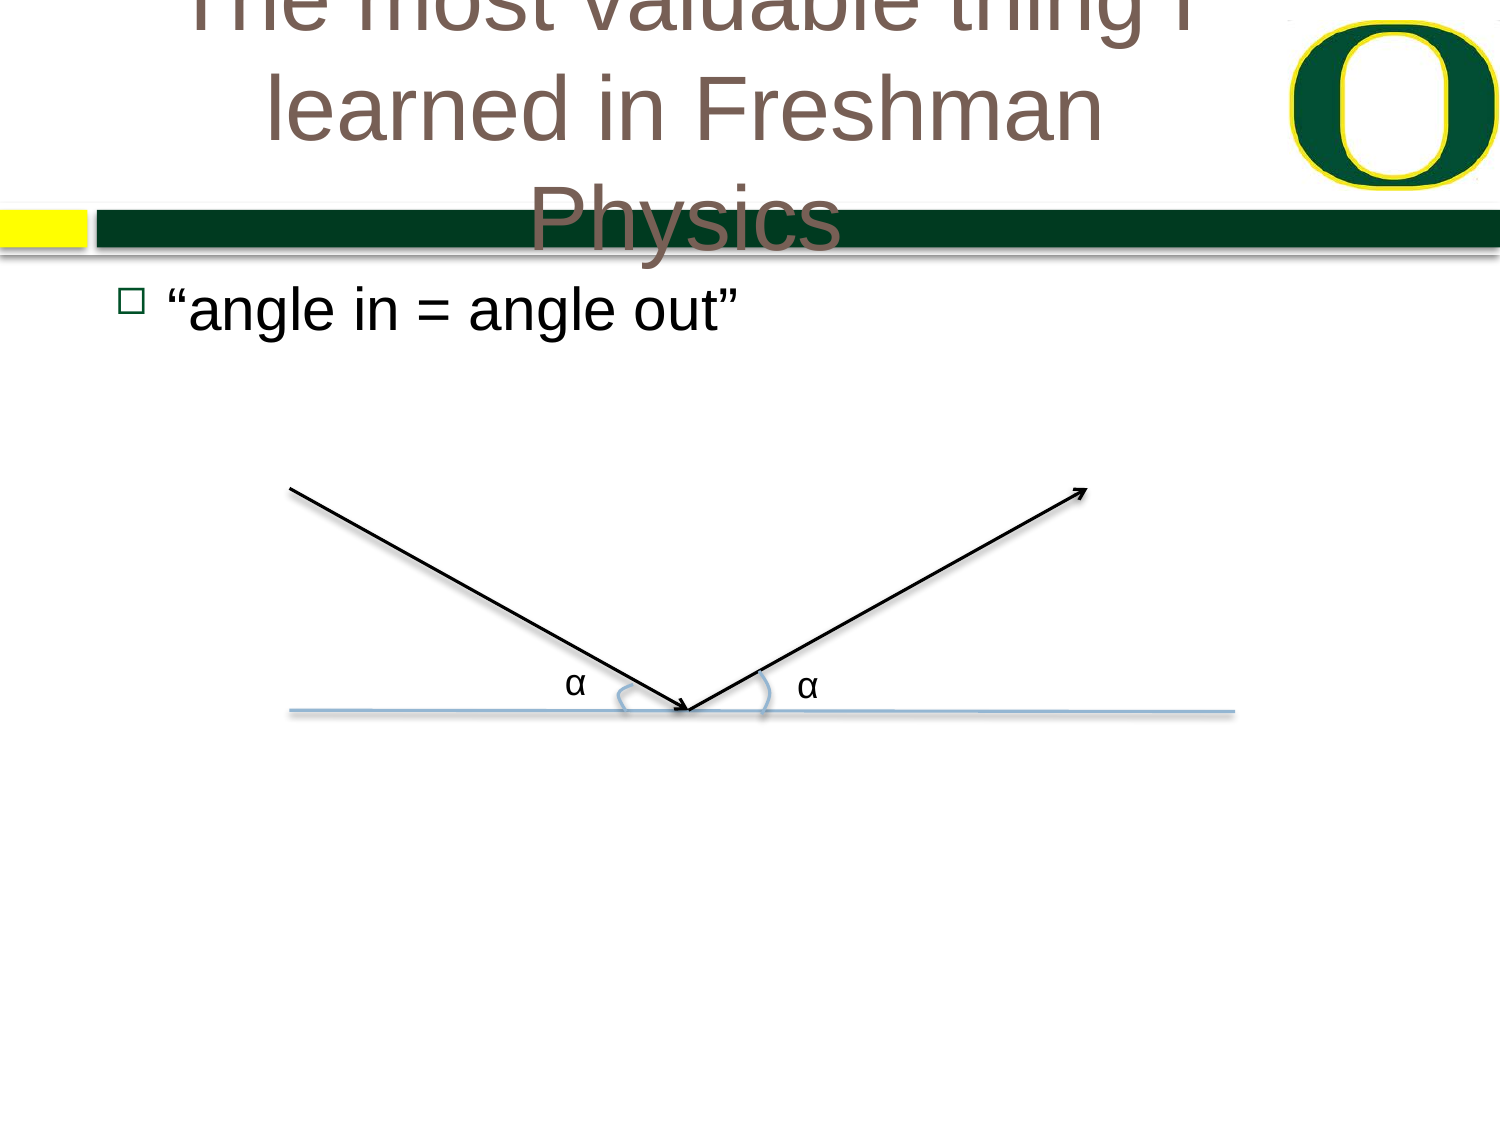

# The most valuable thing I learned in Freshman Physics
“angle in = angle out”
α
α